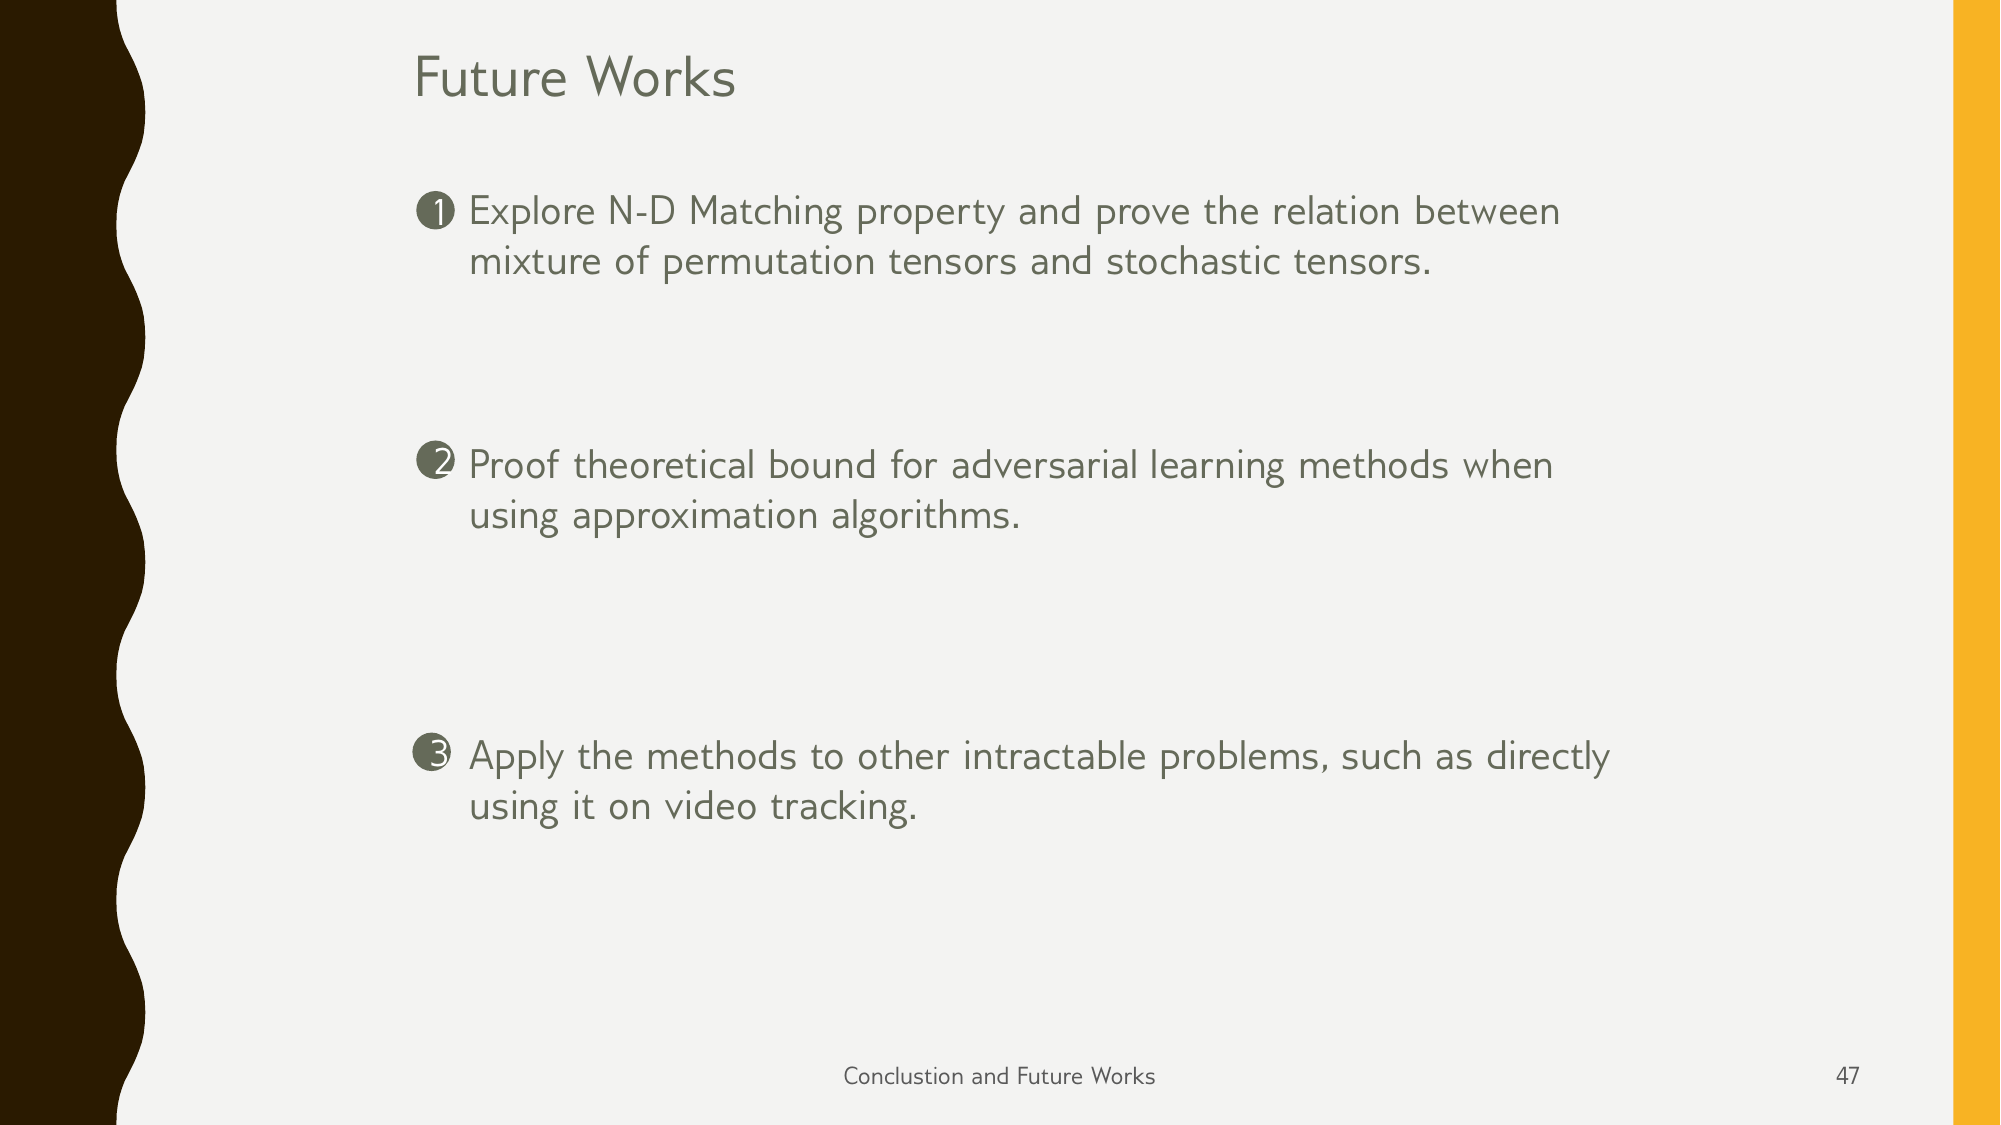

Future Works

Explore N-D Matching property and prove the relation between mixture of permutation tensors and stochastic tensors.
1
Proof theoretical bound for adversarial learning methods when using approximation algorithms.
2
Apply the methods to other intractable problems, such as directly using it on video tracking.
3
Conclustion and Future Works
47